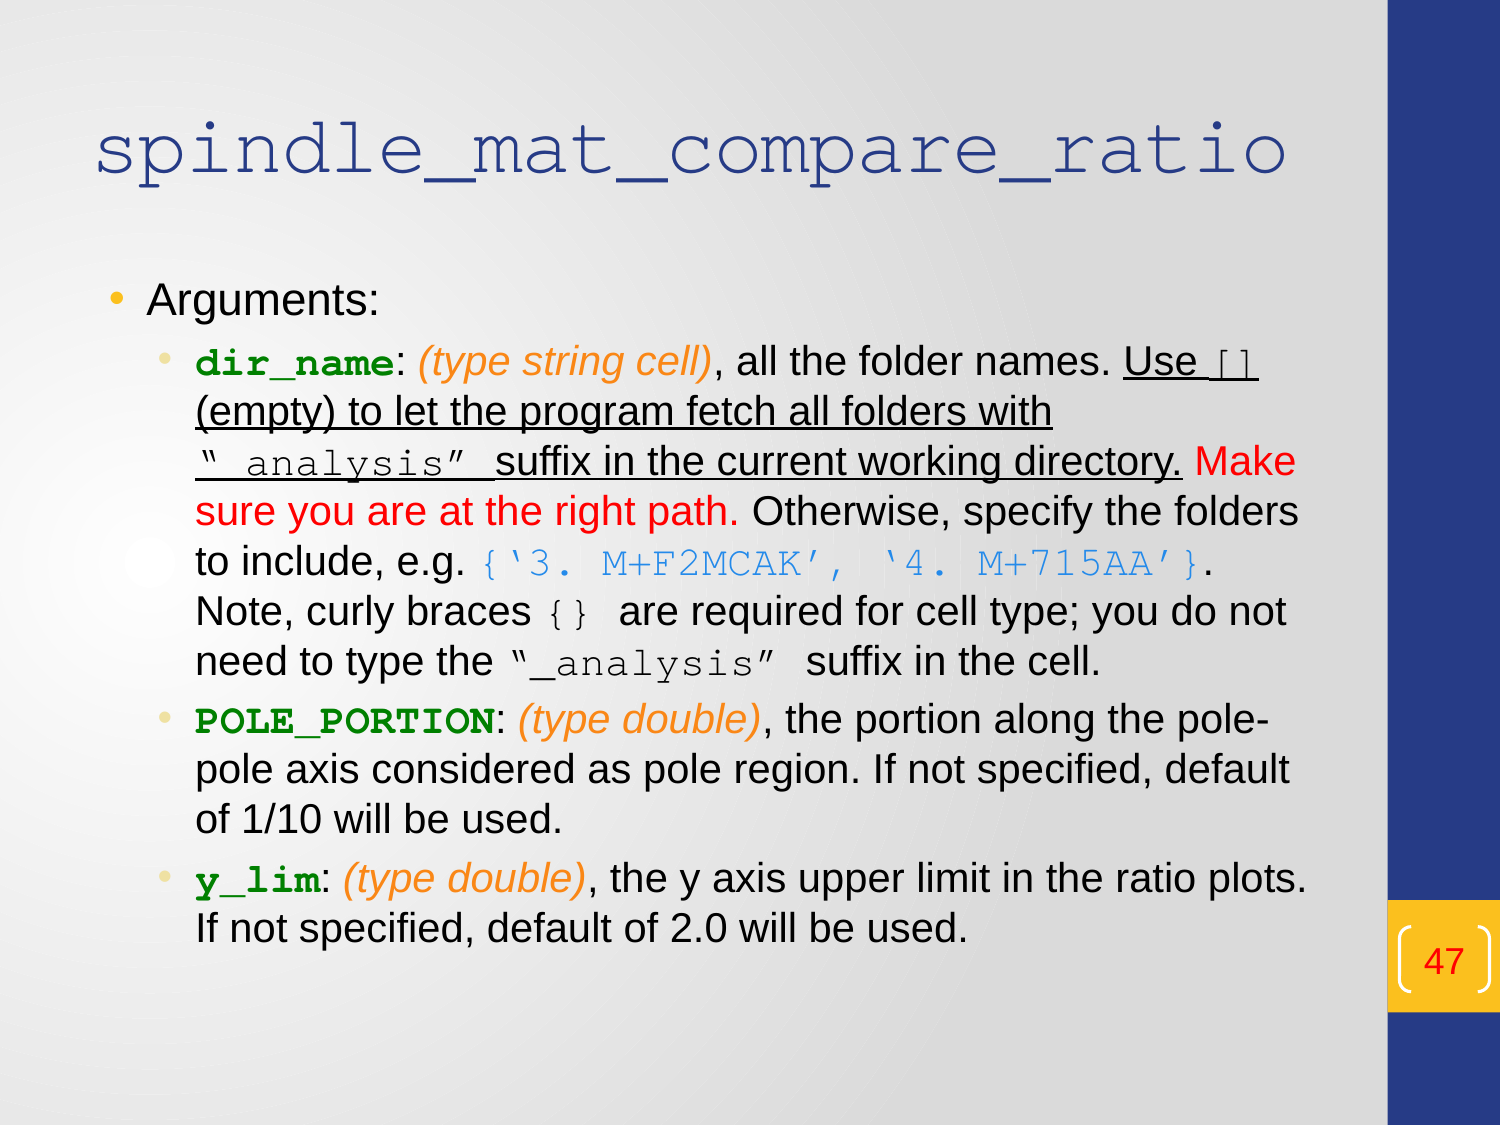

# spindle_mat_compare_ratio
Arguments:
dir_name: (type string cell), all the folder names. Use [] (empty) to let the program fetch all folders with “_analysis” suffix in the current working directory. Make sure you are at the right path. Otherwise, specify the folders to include, e.g. {‘3. M+F2MCAK’, ‘4. M+715AA’}. Note, curly braces {} are required for cell type; you do not need to type the “_analysis” suffix in the cell.
POLE_PORTION: (type double), the portion along the pole-pole axis considered as pole region. If not specified, default of 1/10 will be used.
y_lim: (type double), the y axis upper limit in the ratio plots. If not specified, default of 2.0 will be used.
47